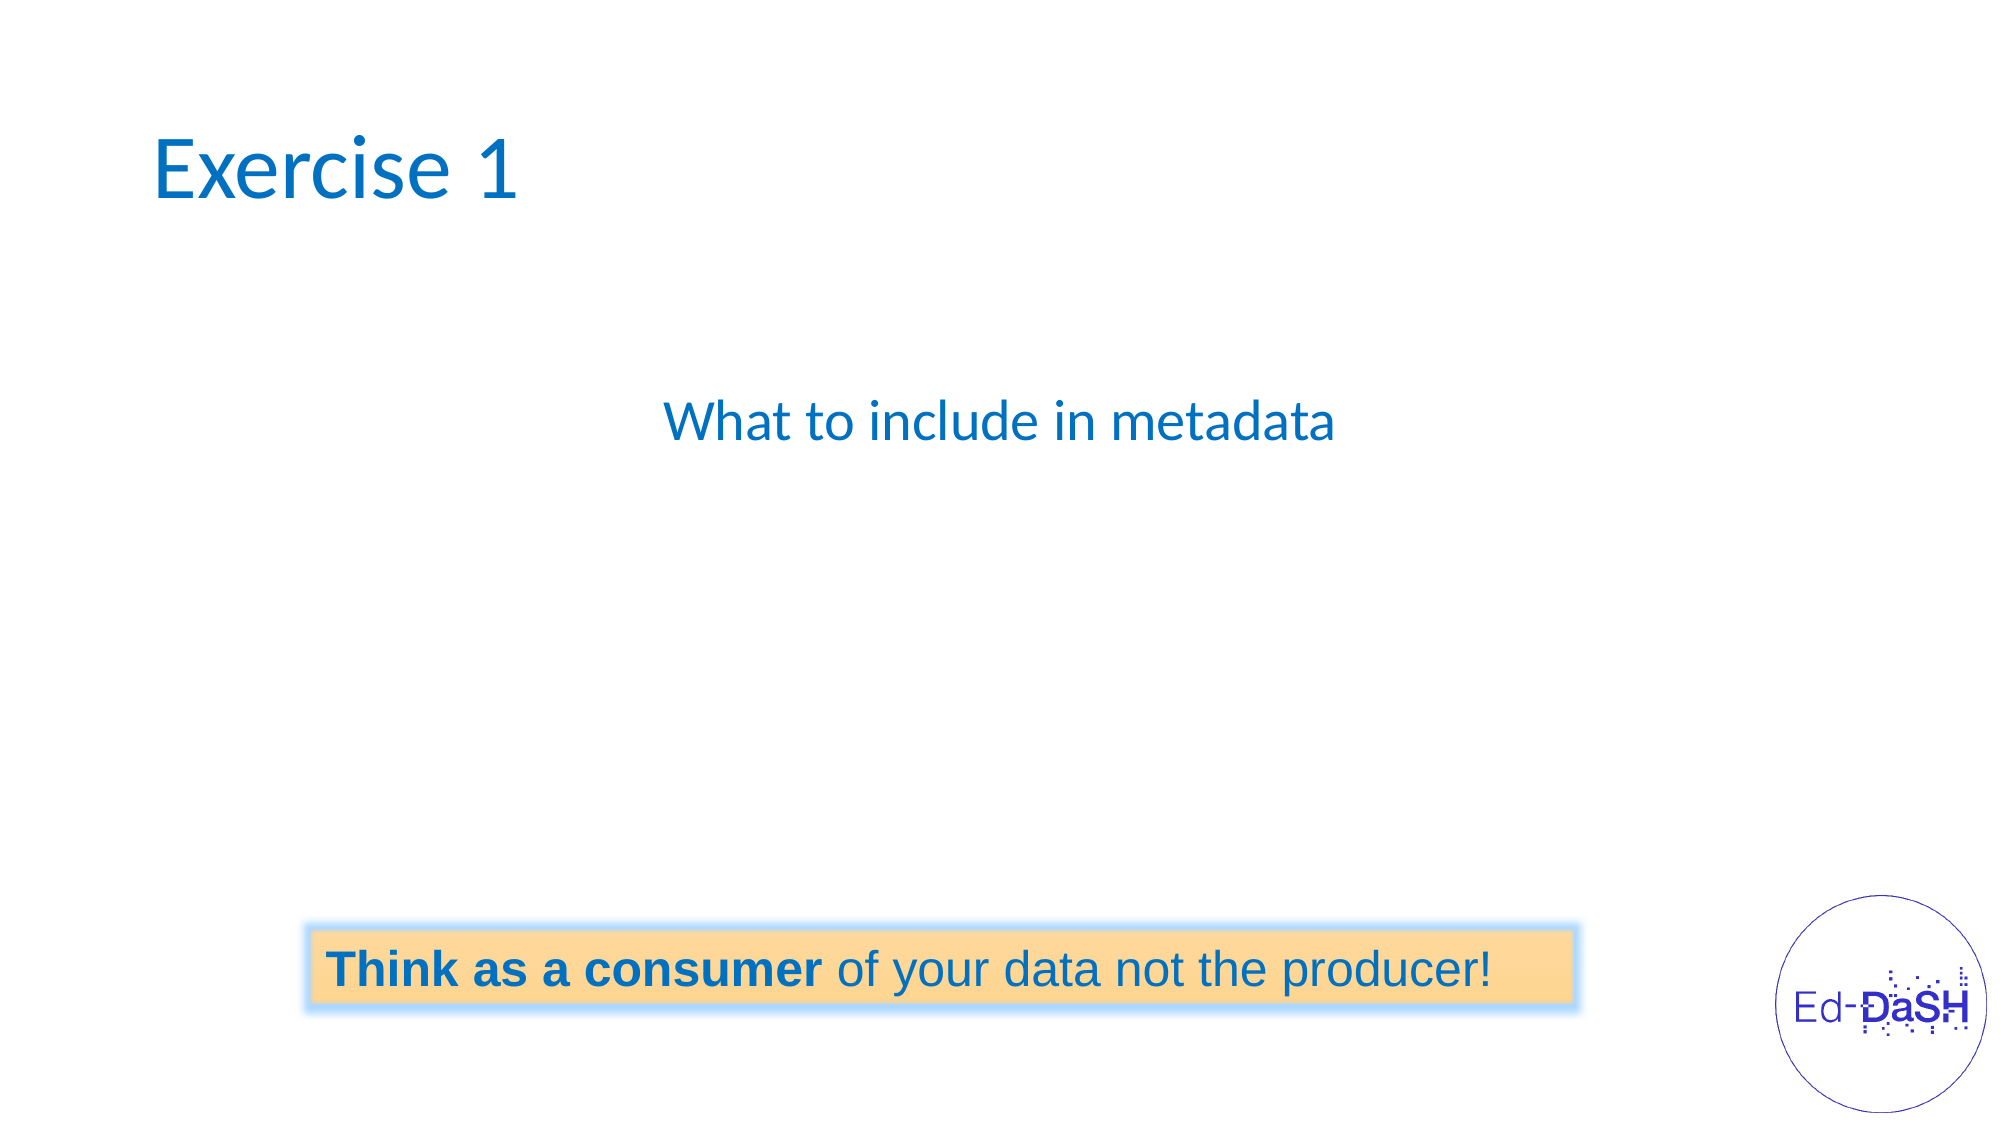

# Exercise 1

What to include in metadata
Think as a consumer of your data not the producer!